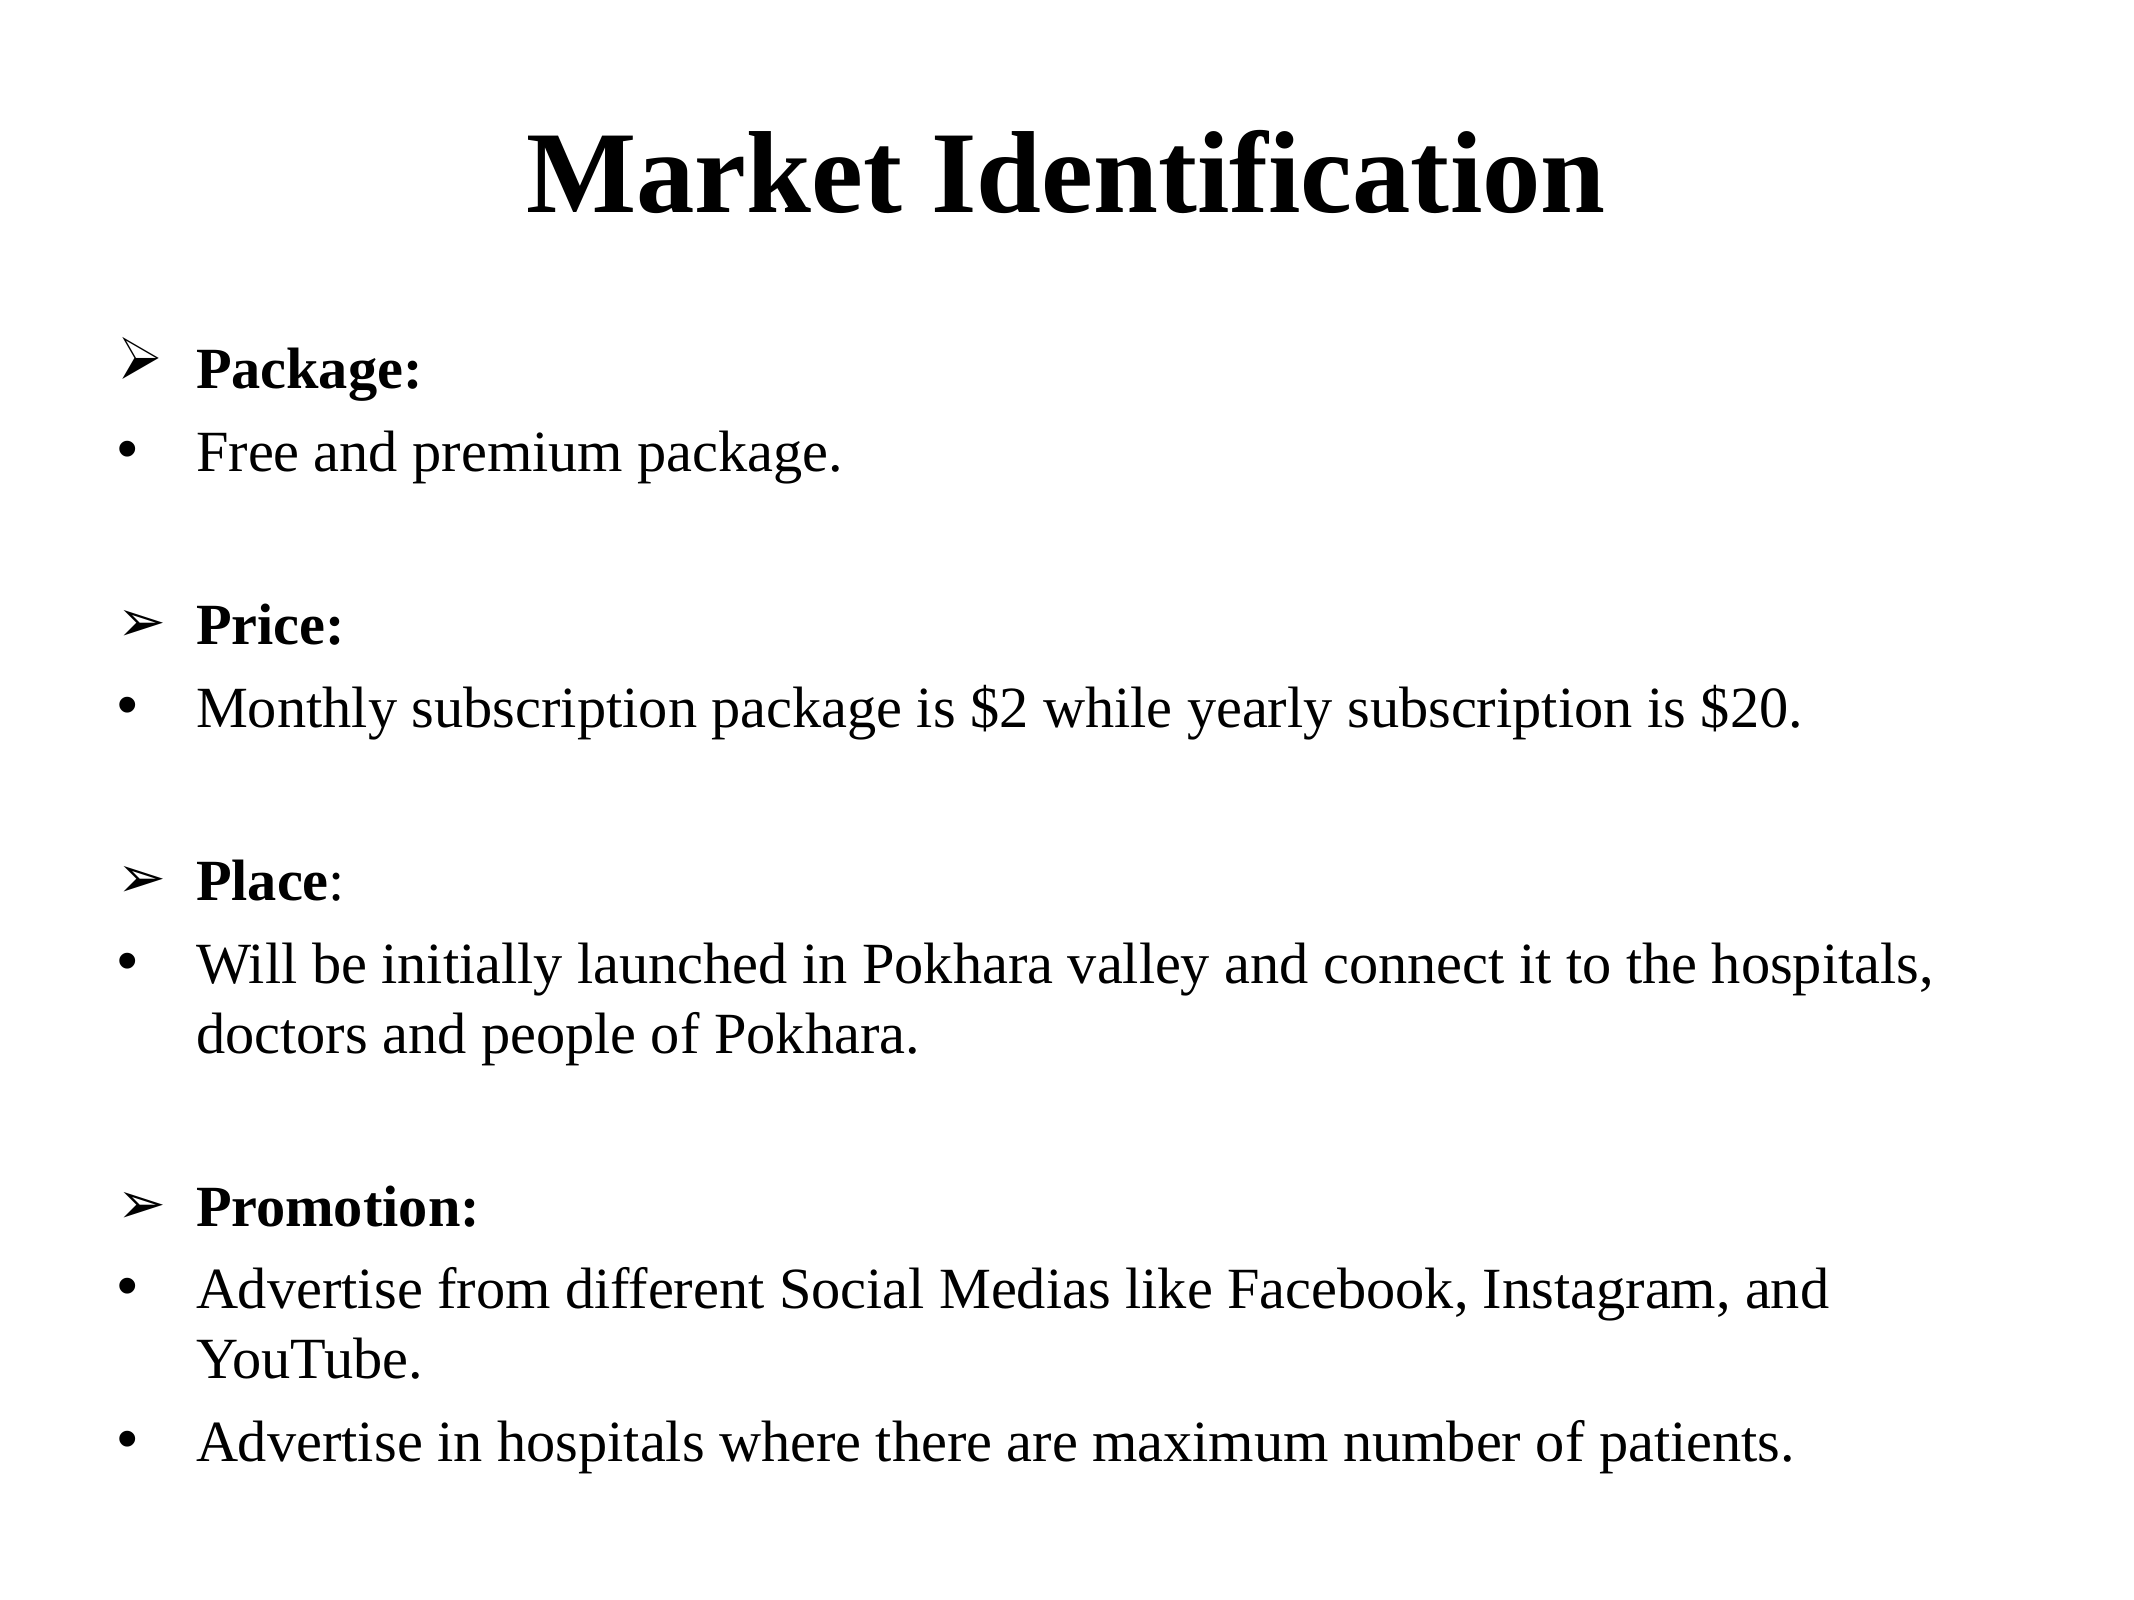

# Market Identification
Package:
Free and premium package.

Price:
Monthly subscription package is $2 while yearly subscription is $20.

Place:
Will be initially launched in Pokhara valley and connect it to the hospitals, doctors and people of Pokhara.

Promotion:
Advertise from different Social Medias like Facebook, Instagram, and YouTube.
Advertise in hospitals where there are maximum number of patients.